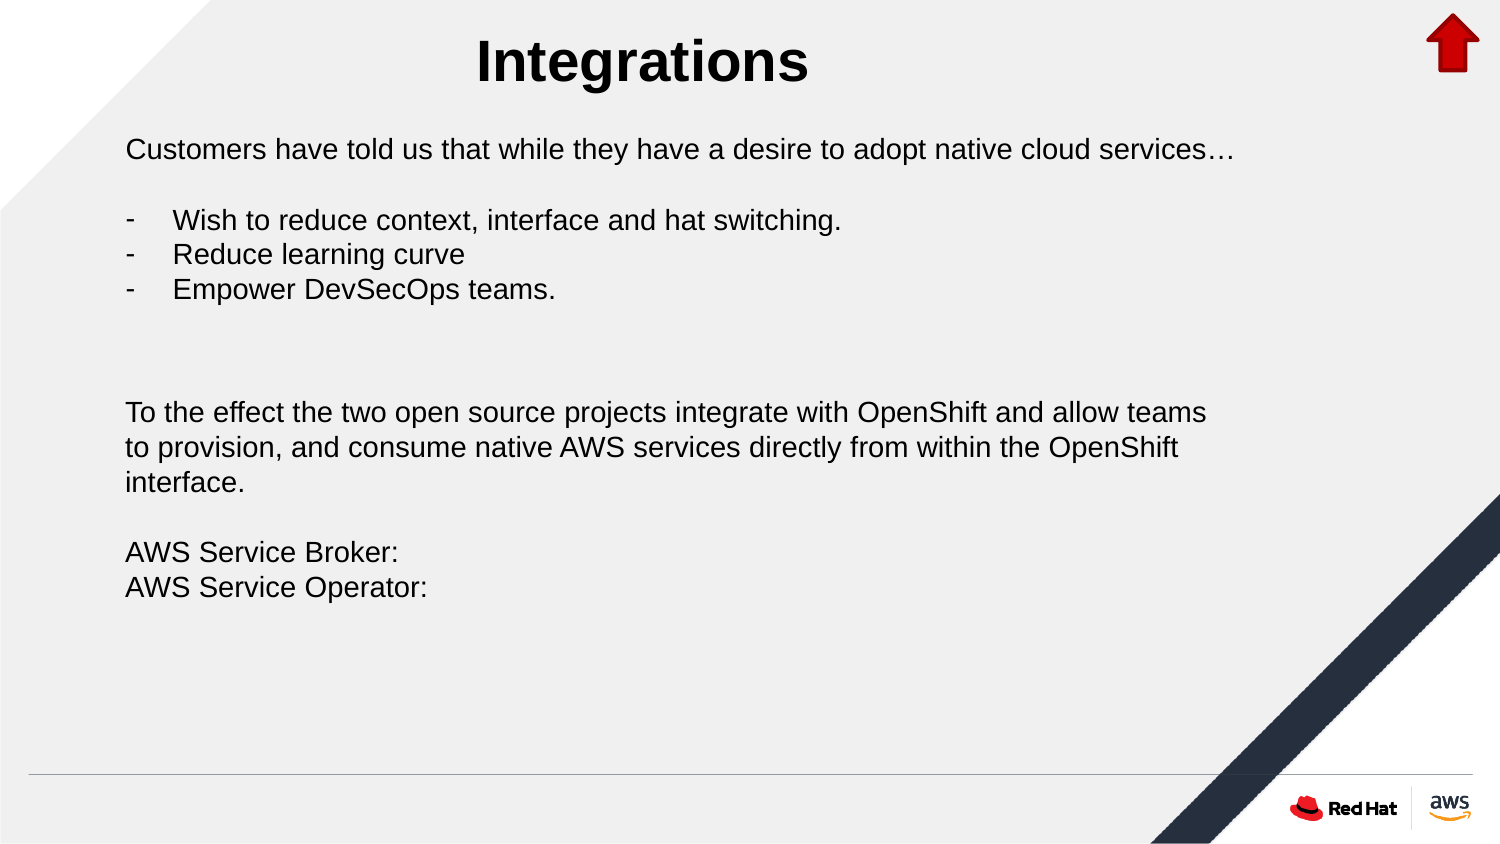

Integrations
Customers have told us that while they have a desire to adopt native cloud services…

Wish to reduce context, interface and hat switching.
Reduce learning curve
Empower DevSecOps teams.

To the effect the two open source projects integrate with OpenShift and allow teams to provision, and consume native AWS services directly from within the OpenShift interface.

AWS Service Broker:
AWS Service Operator: